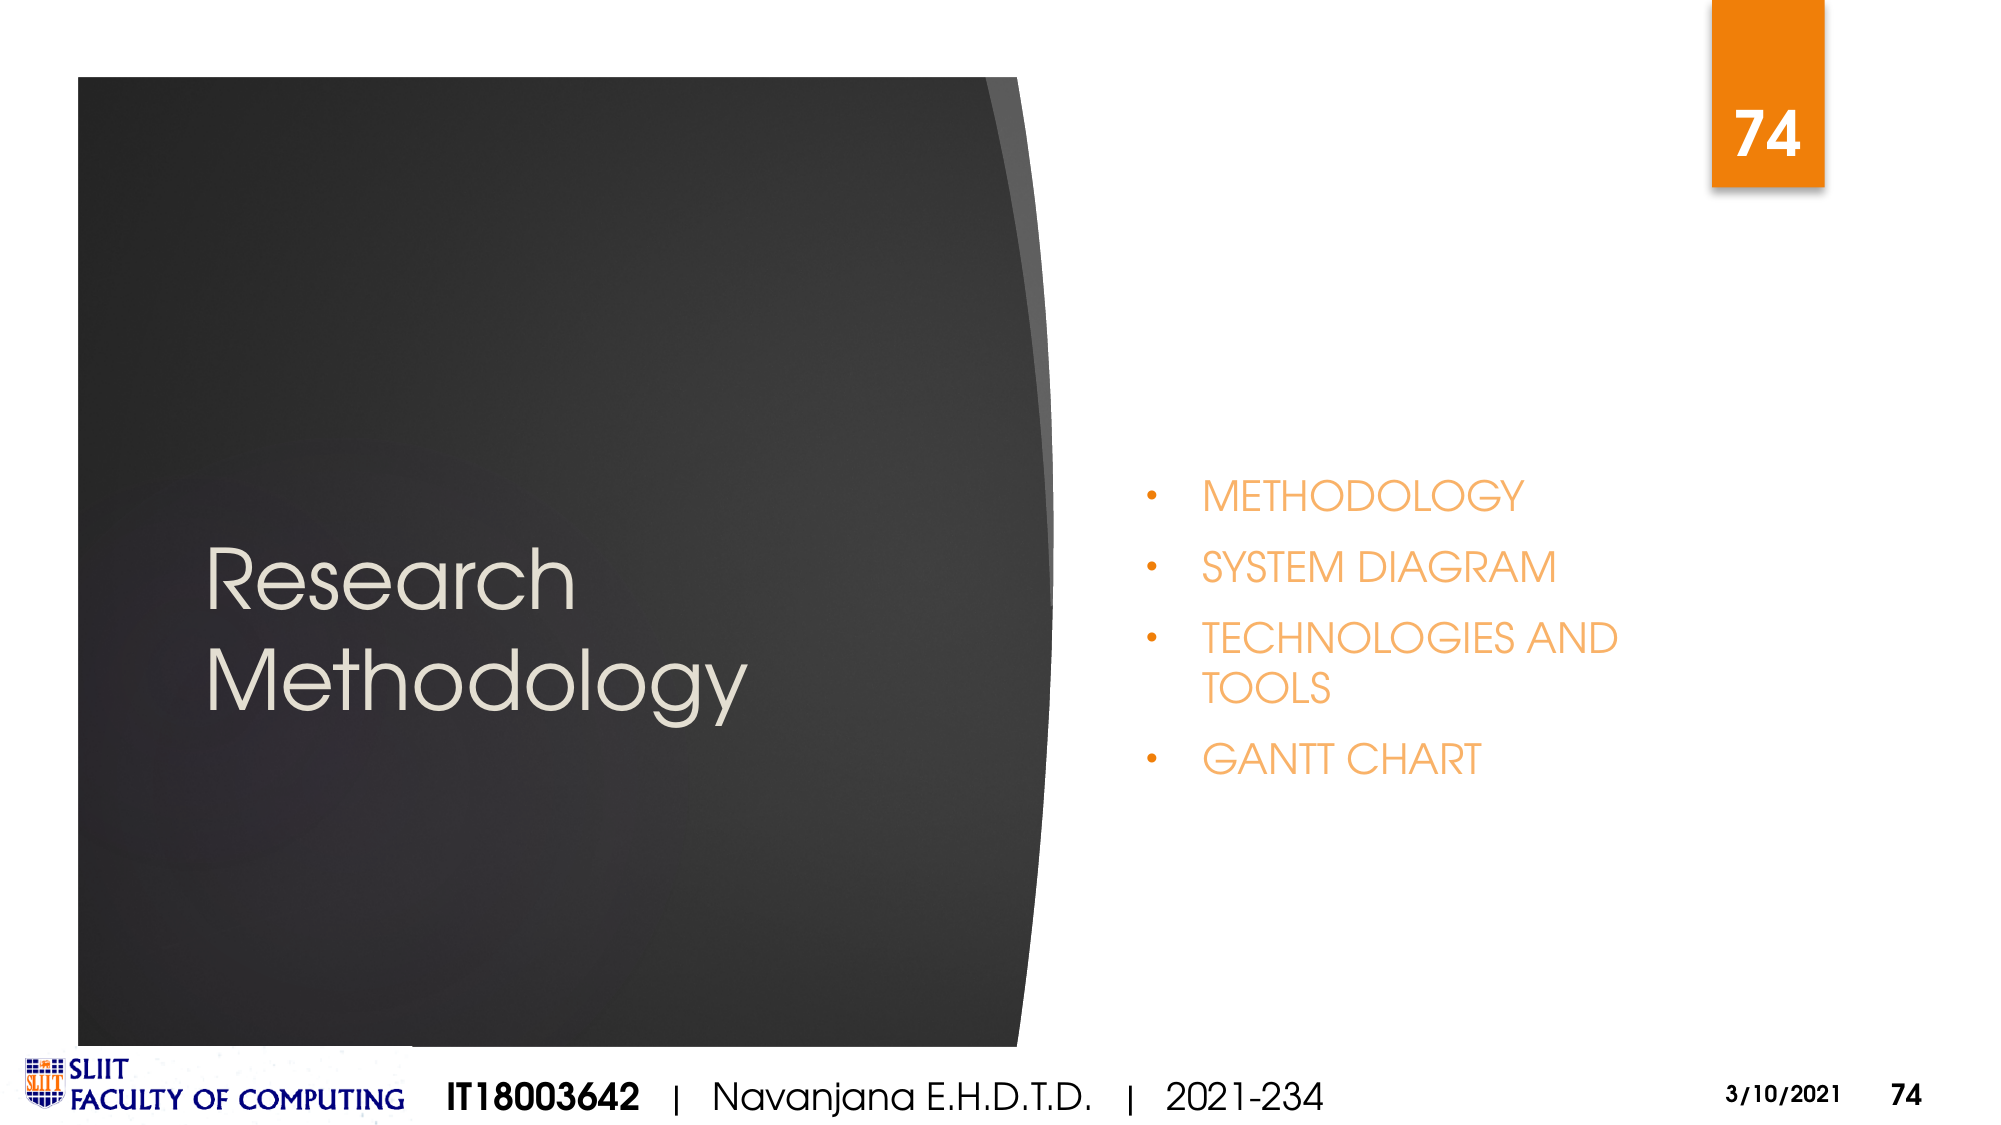

Methodology
System Diagram
Technologies and tools
Gantt chart
# Research Methodology